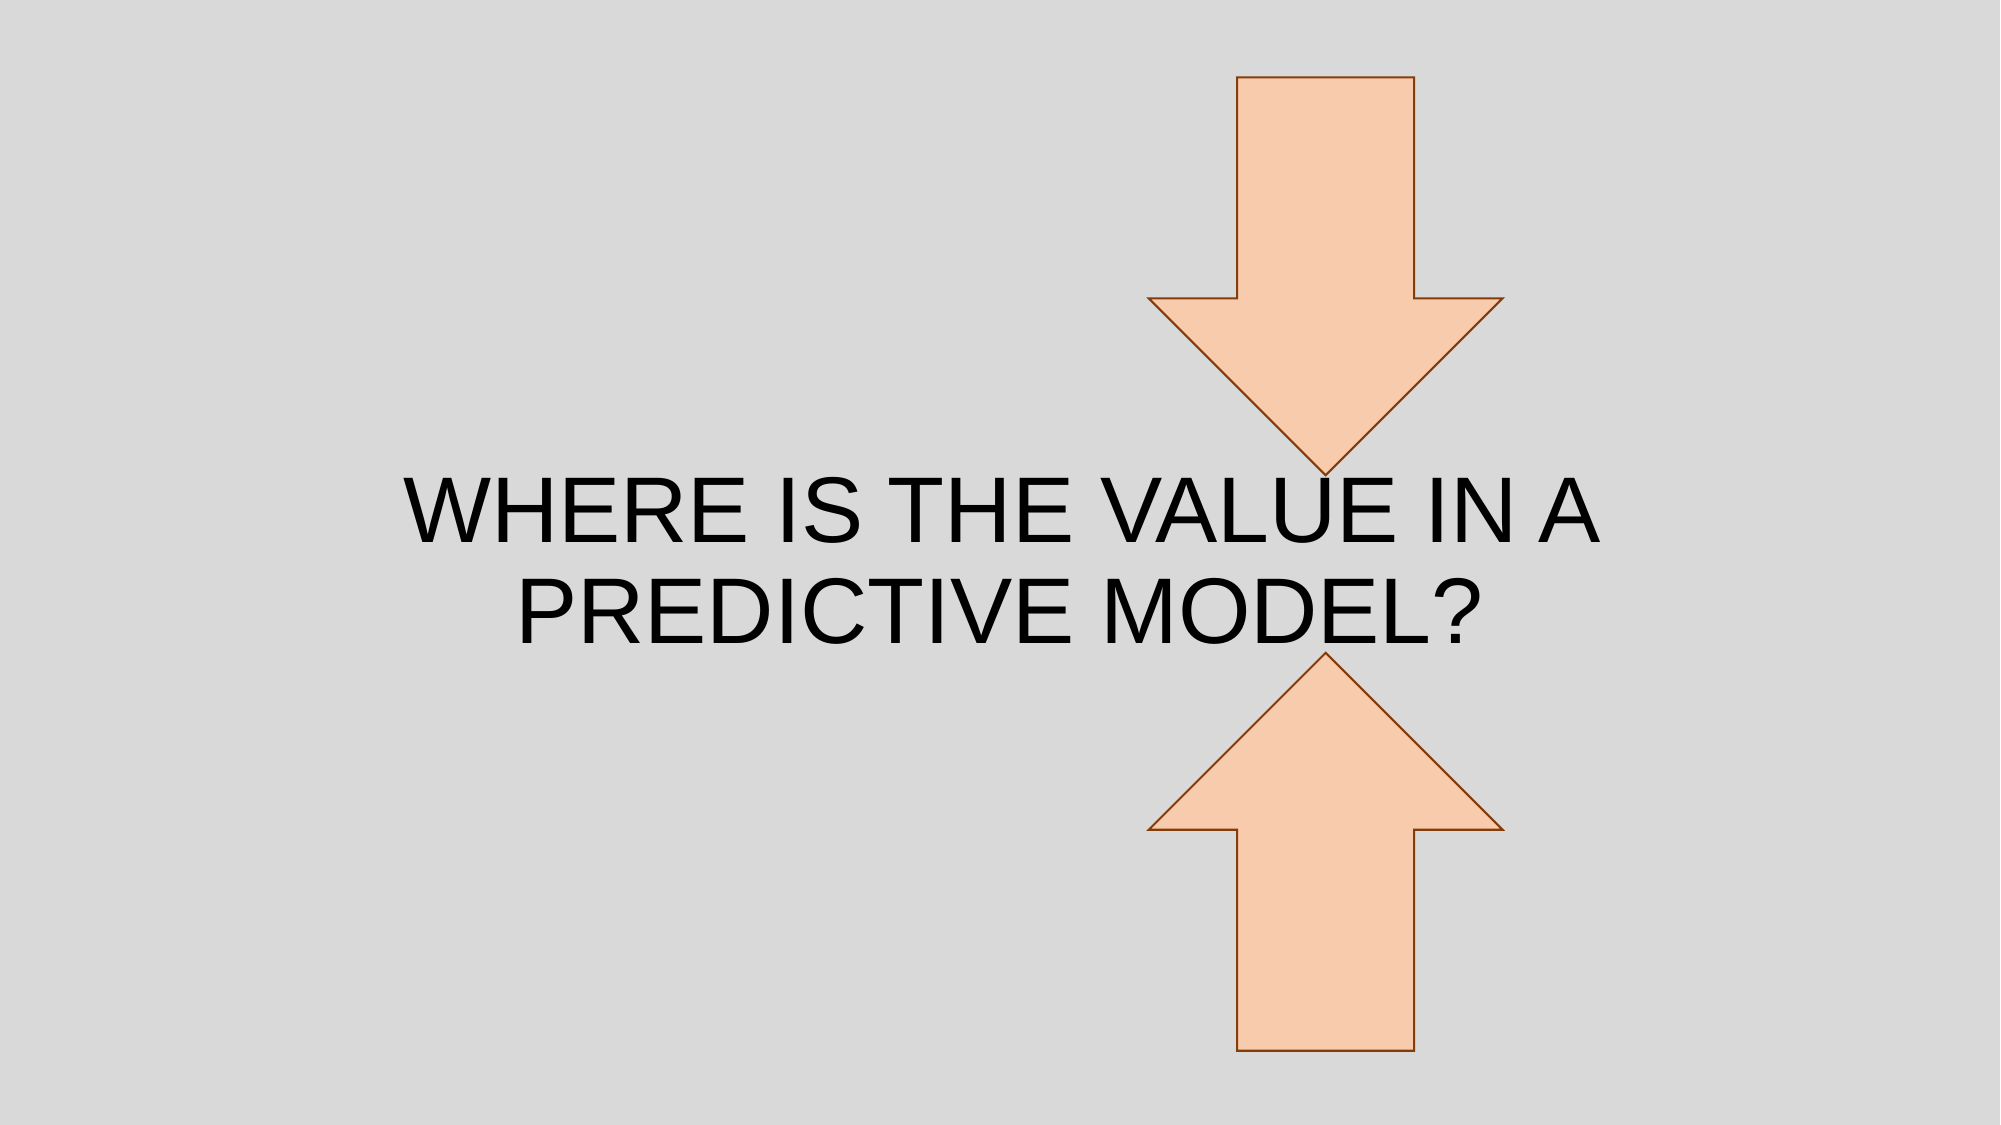

# Where is the value in a predictive model?